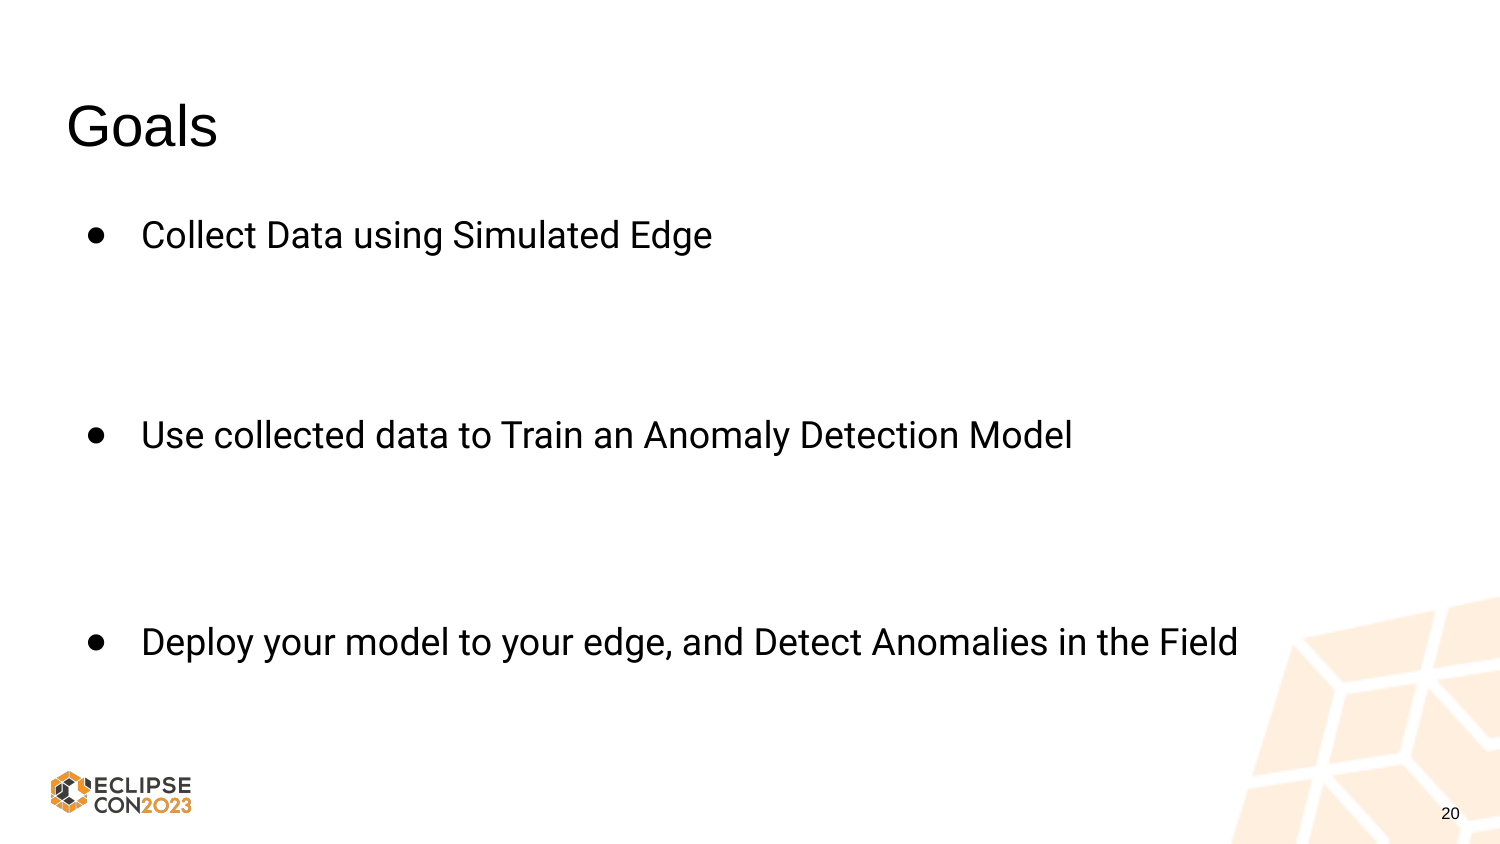

# Goals
Collect Data using Simulated Edge

Use collected data to Train an Anomaly Detection Model

Deploy your model to your edge, and Detect Anomalies in the Field
20